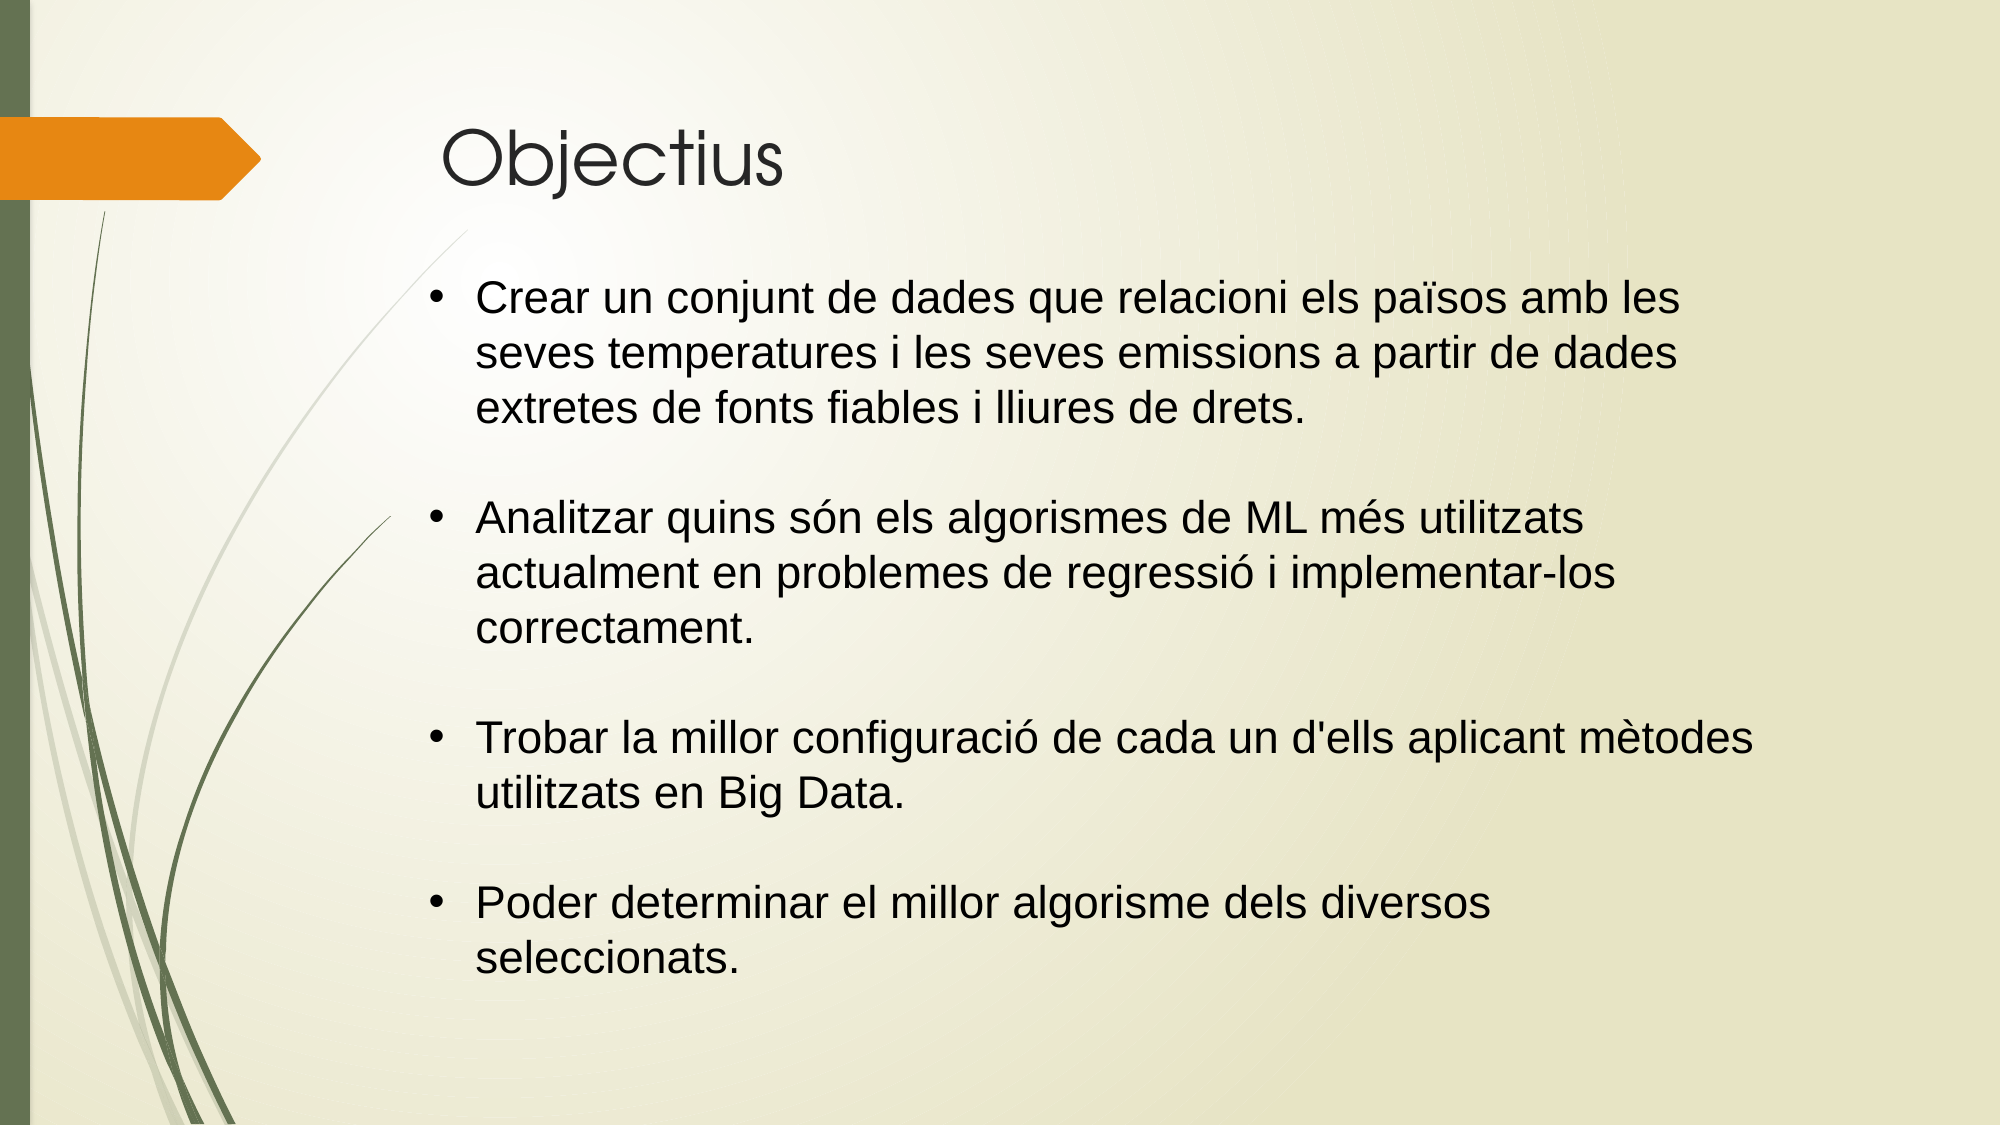

# Objectius
Crear un conjunt de dades que relacioni els països amb les seves temperatures i les seves emissions a partir de dades extretes de fonts fiables i lliures de drets.

Analitzar quins són els algorismes de ML més utilitzats actualment en problemes de regressió i implementar-los correctament.

Trobar la millor configuració de cada un d'ells aplicant mètodes utilitzats en Big Data.

Poder determinar el millor algorisme dels diversos seleccionats.